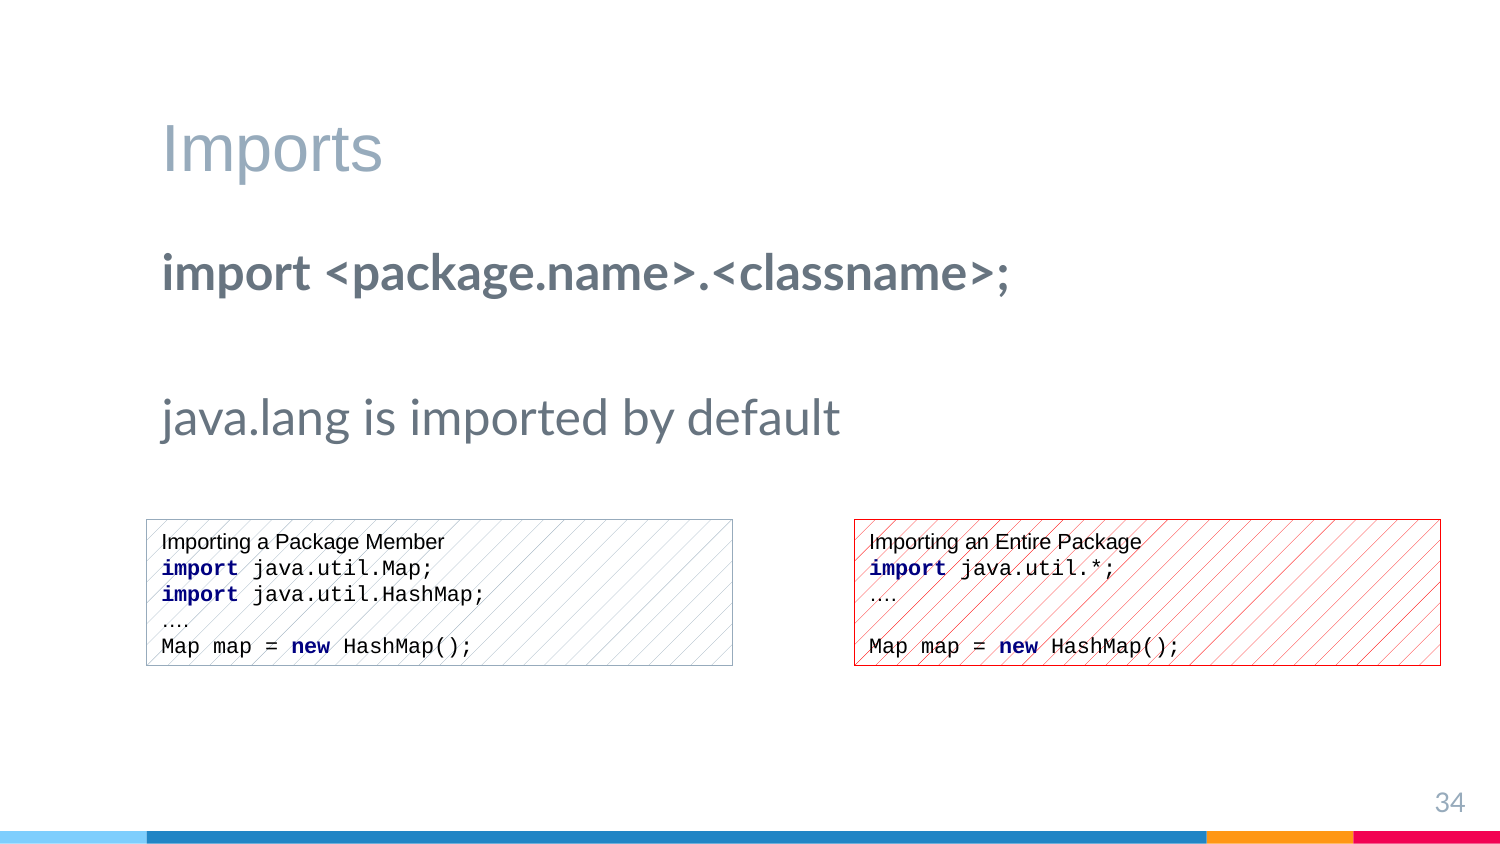

# Imports
import <package.name>.<classname>;

java.lang is imported by default
Importing a Package Member
import java.util.Map;
import java.util.HashMap;
….
Map map = new HashMap();
Importing an Entire Package
import java.util.*;
….

Map map = new HashMap();
34